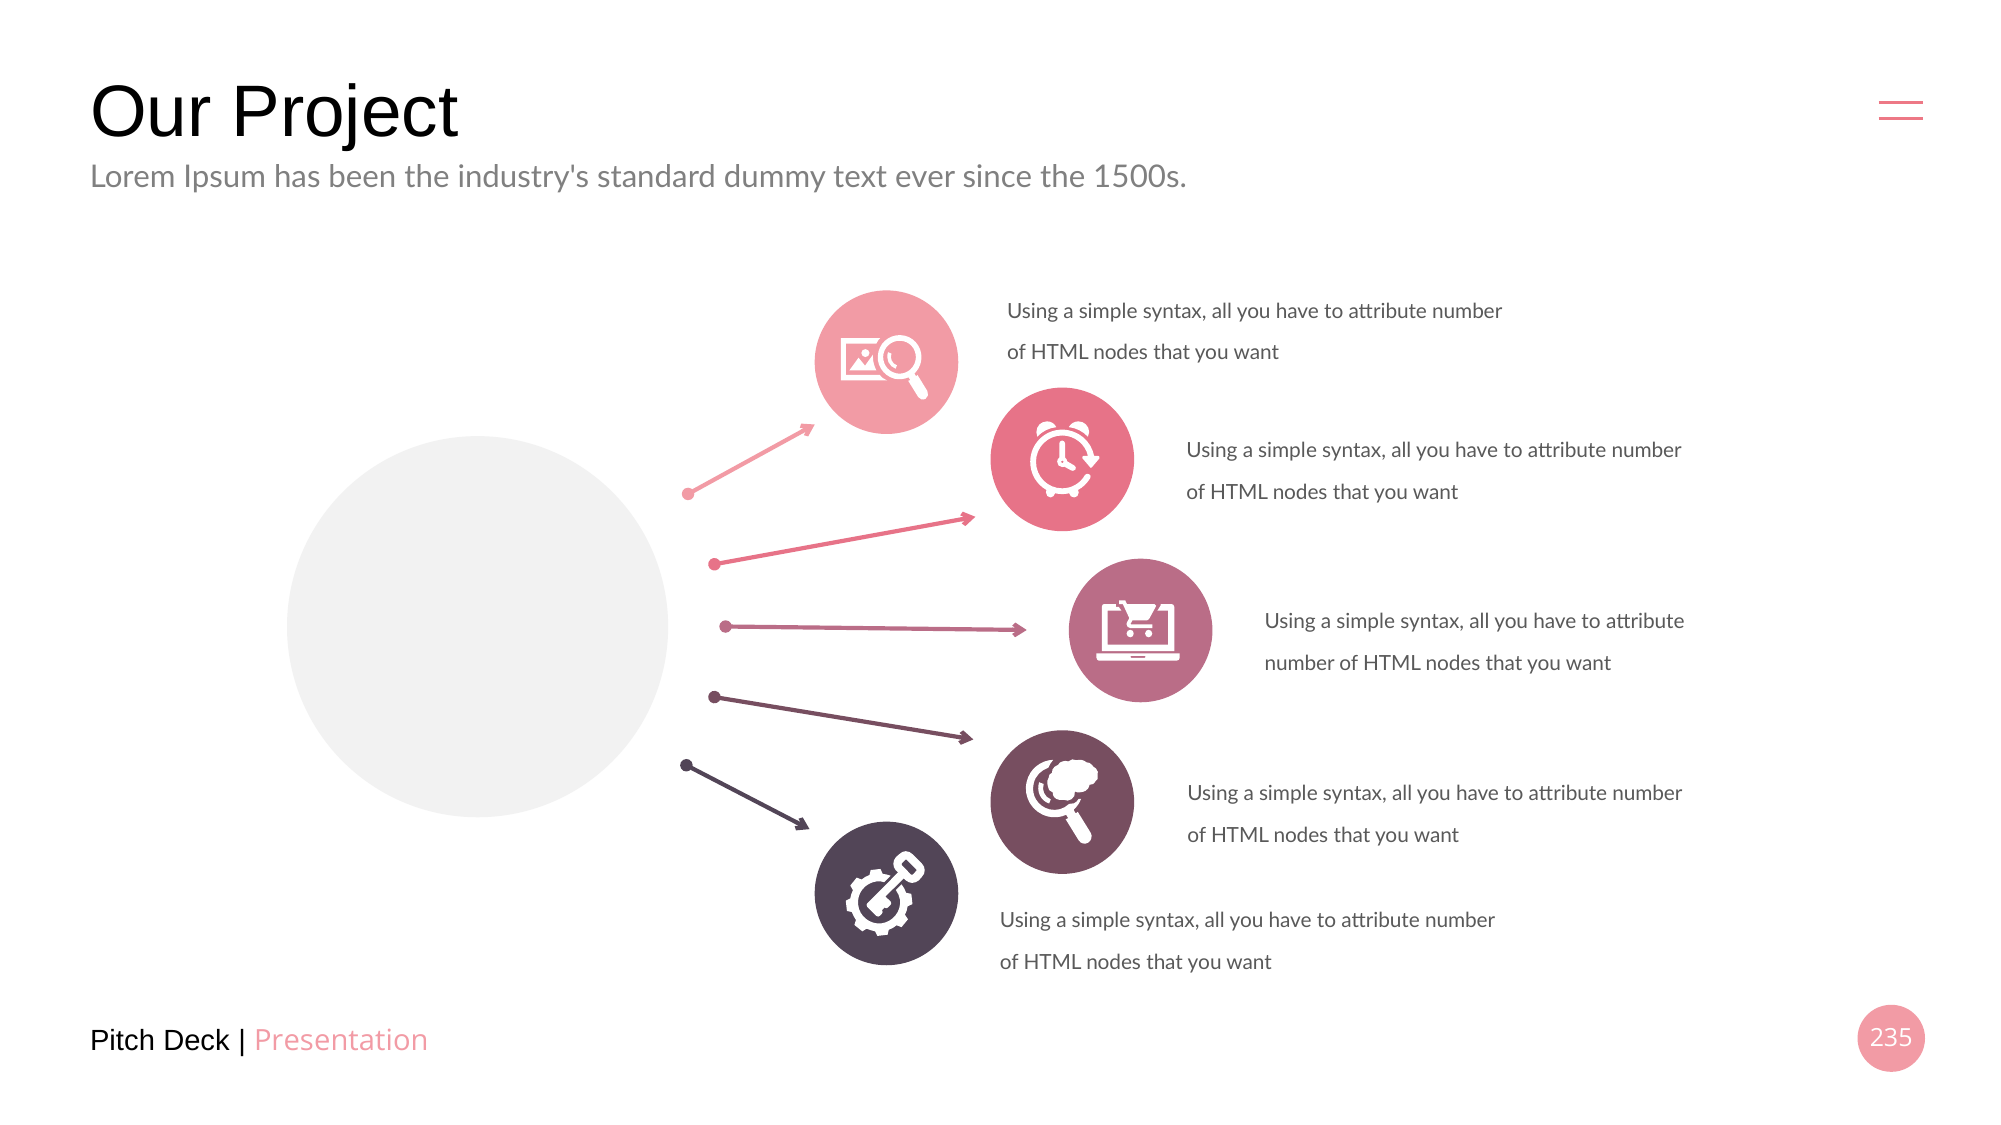

# Our Project
Lorem Ipsum has been the industry's standard dummy text ever since the 1500s.
Using a simple syntax, all you have to attribute number of HTML nodes that you want

Using a simple syntax, all you have to attribute number of HTML nodes that you want

Using a simple syntax, all you have to attribute number of HTML nodes that you want

Using a simple syntax, all you have to attribute number of HTML nodes that you want

Using a simple syntax, all you have to attribute number of HTML nodes that you want
Pitch Deck | Presentation
235